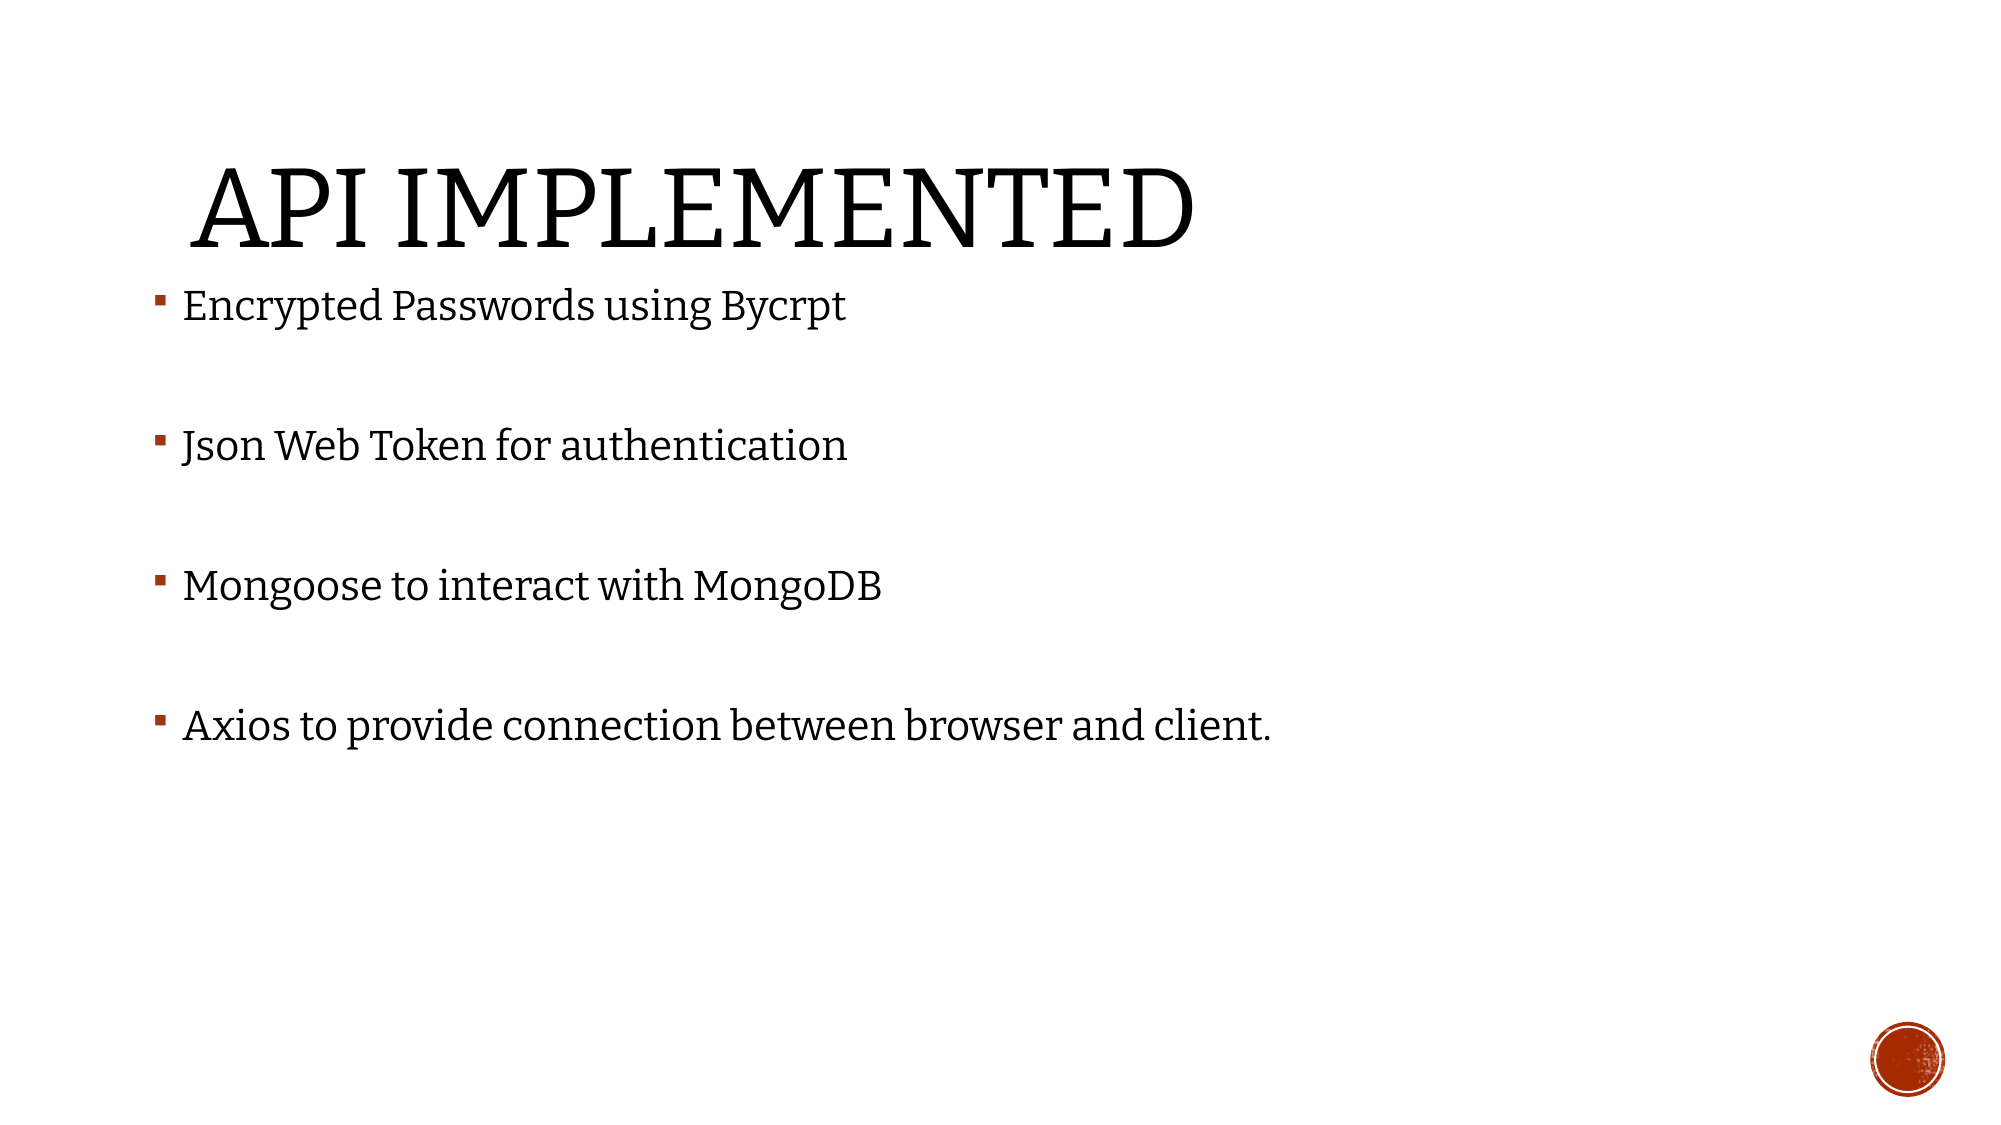

# API Implemented
Encrypted Passwords using Bycrpt

Json Web Token for authentication

Mongoose to interact with MongoDB

Axios to provide connection between browser and client.